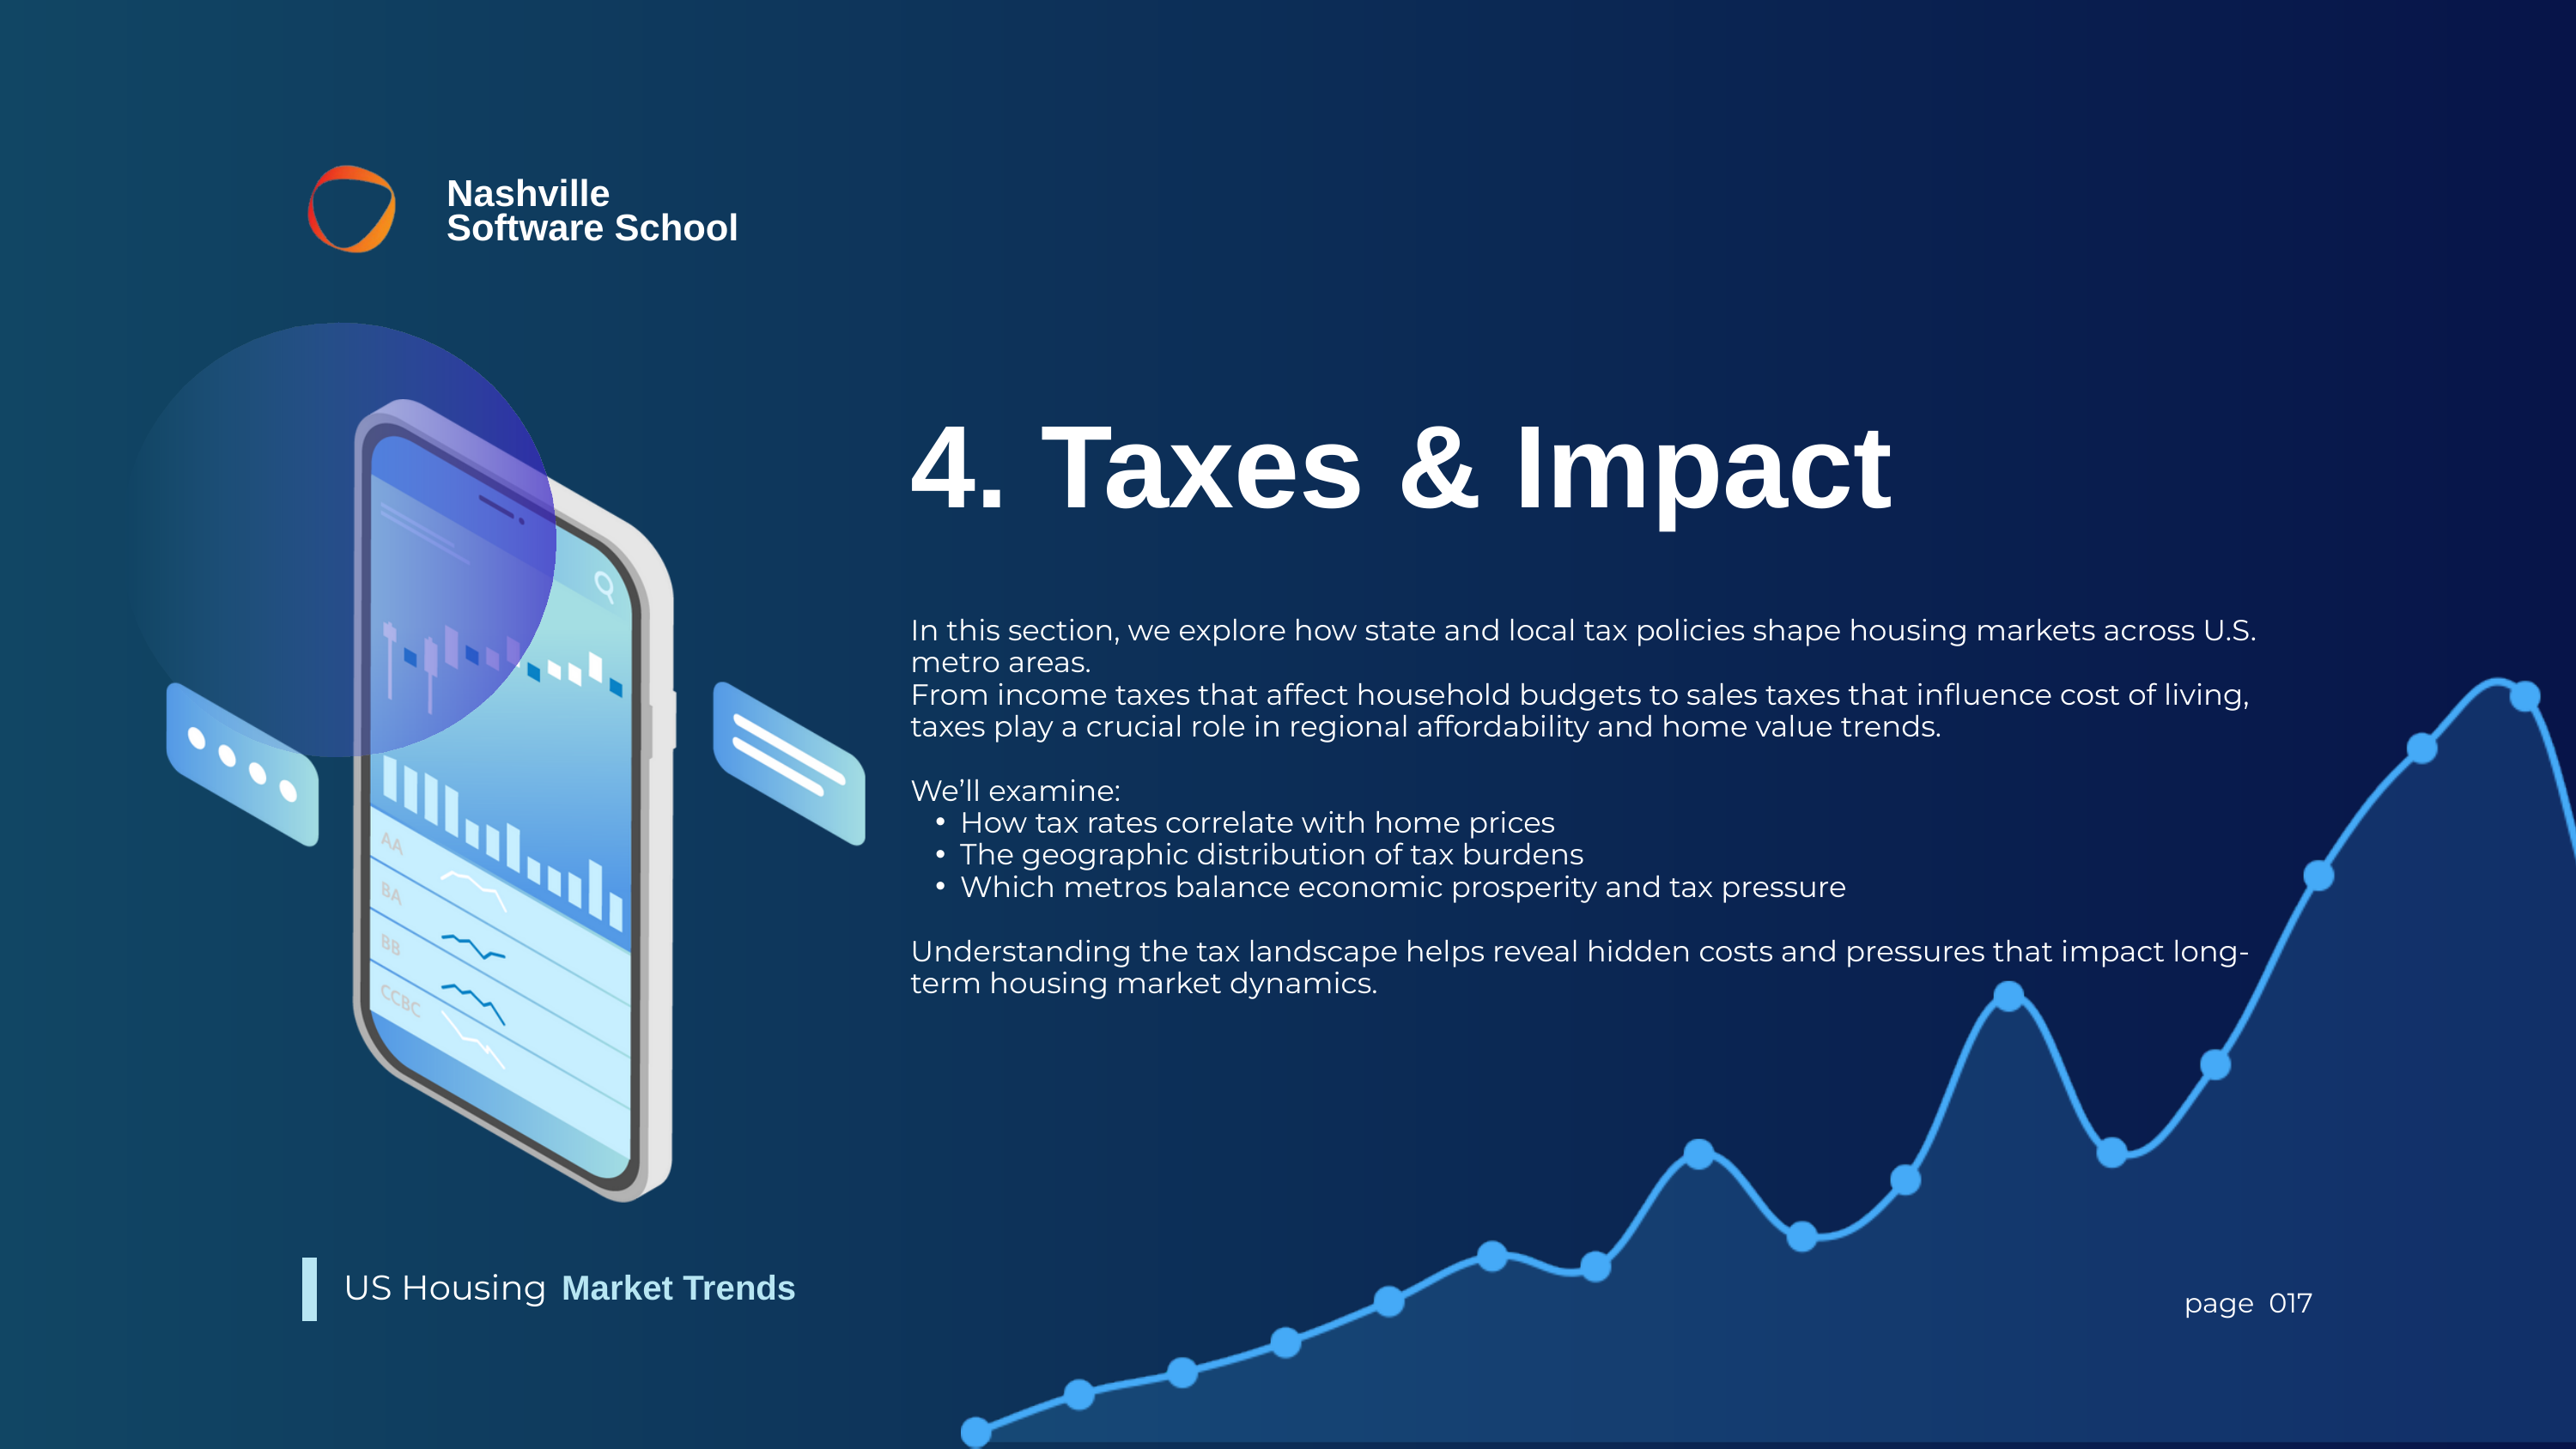

Nashville Software School

4. Taxes & Impact

In this section, we explore how state and local tax policies shape housing markets across U.S. metro areas.
From income taxes that affect household budgets to sales taxes that influence cost of living, taxes play a crucial role in regional affordability and home value trends.

We’ll examine:
How tax rates correlate with home prices
The geographic distribution of tax burdens
Which metros balance economic prosperity and tax pressure

Understanding the tax landscape helps reveal hidden costs and pressures that impact long-term housing market dynamics.

Market Trends
US Housing
page  017